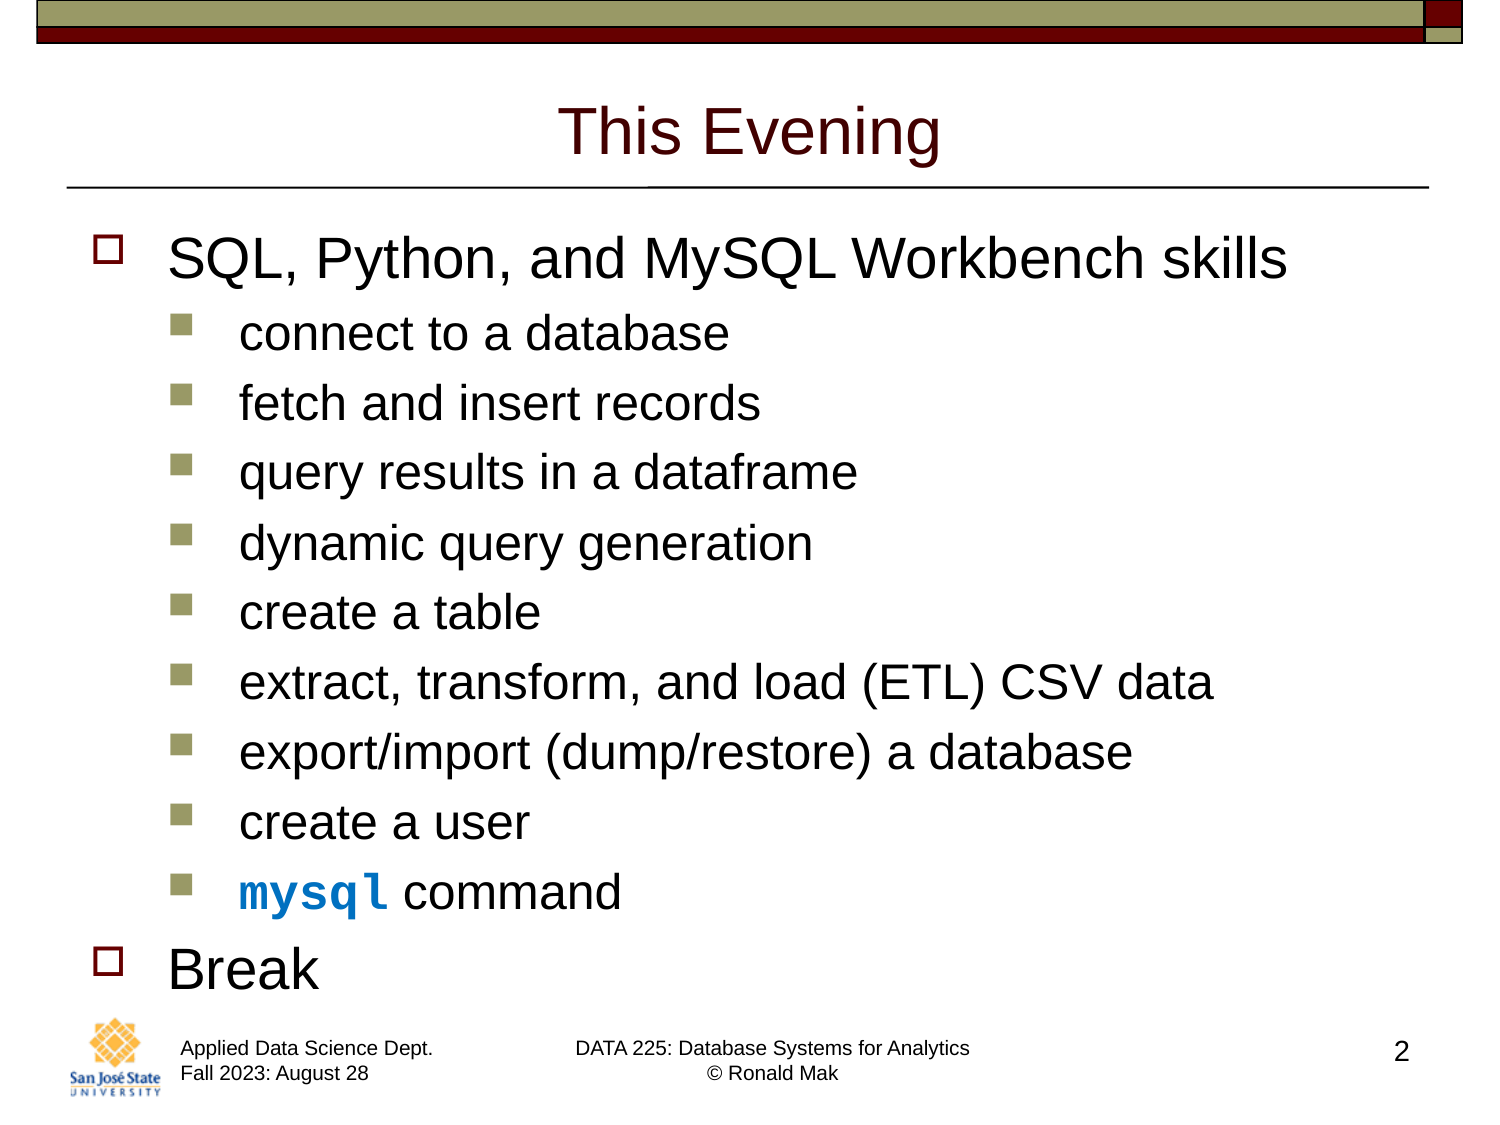

# This Evening
SQL, Python, and MySQL Workbench skills
connect to a database
fetch and insert records
query results in a dataframe
dynamic query generation
create a table
extract, transform, and load (ETL) CSV data
export/import (dump/restore) a database
create a user
mysql command
Break
2